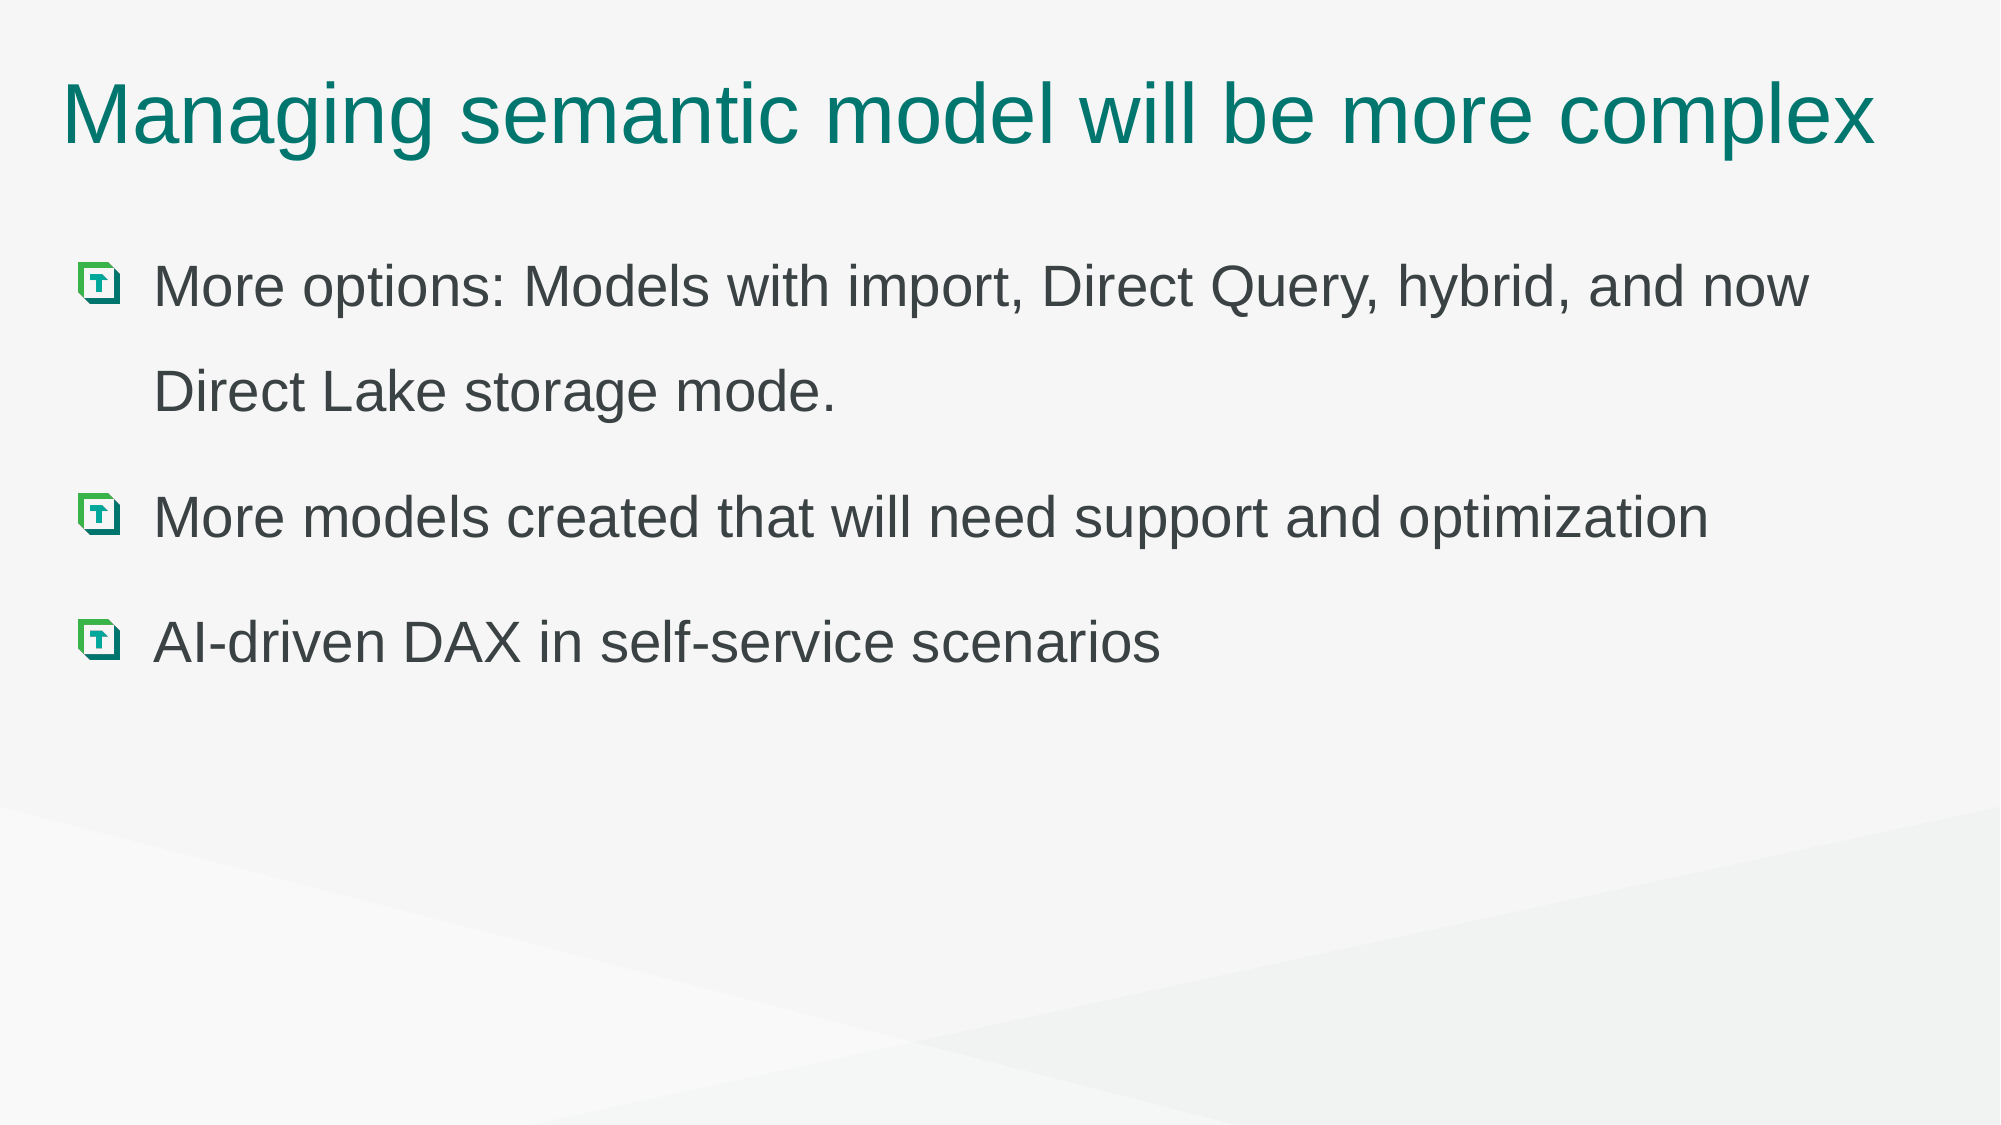

# Managing semantic model will be more complex
More options: Models with import, Direct Query, hybrid, and now Direct Lake storage mode.
More models created that will need support and optimization
AI-driven DAX in self-service scenarios